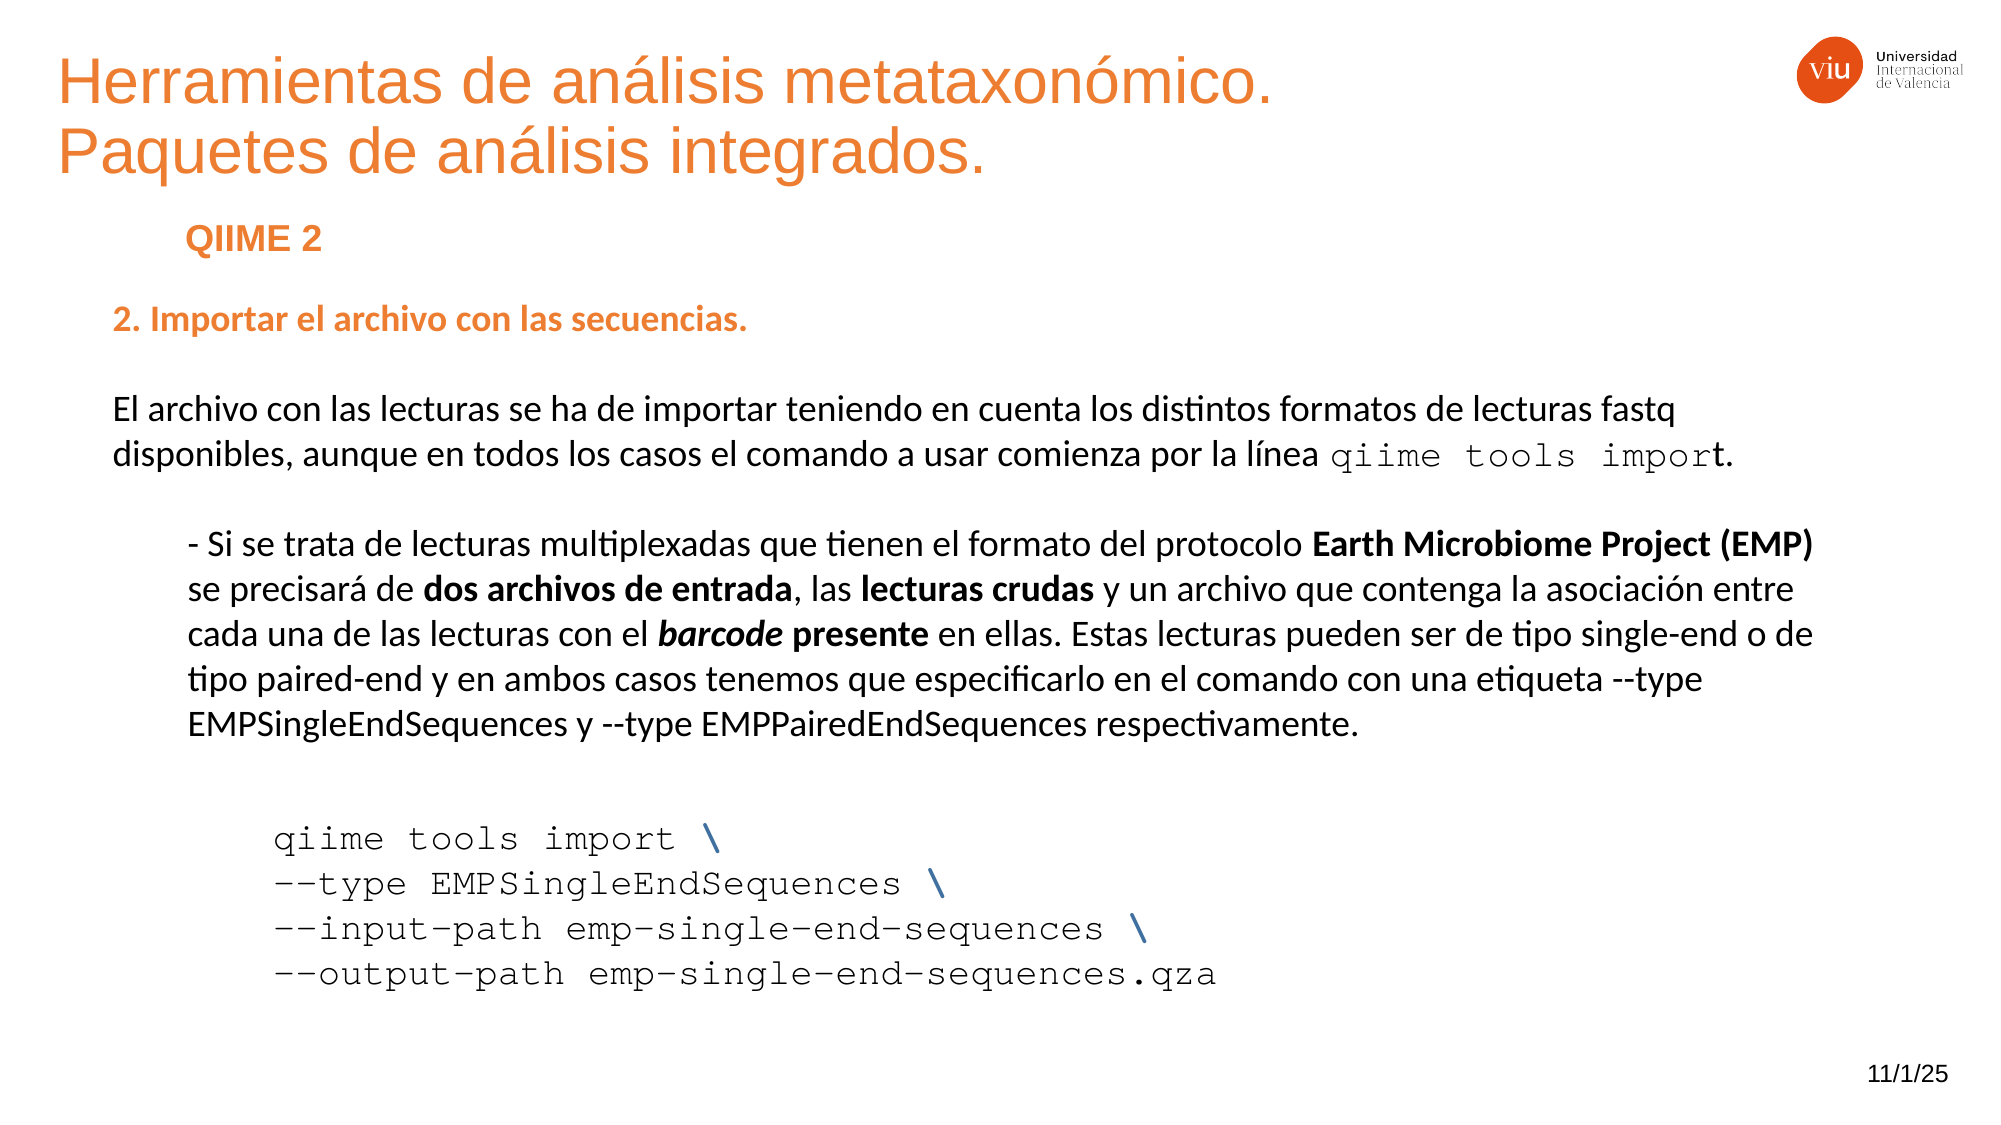

Herramientas de análisis metataxonómico. Paquetes de análisis integrados.
QIIME 2

2. Importar el archivo con las secuencias.

El archivo con las lecturas se ha de importar teniendo en cuenta los distintos formatos de lecturas fastq disponibles, aunque en todos los casos el comando a usar comienza por la línea qiime tools import.

- Si se trata de lecturas multiplexadas que tienen el formato del protocolo Earth Microbiome Project (EMP) se precisará de dos archivos de entrada, las lecturas crudas y un archivo que contenga la asociación entre cada una de las lecturas con el barcode presente en ellas. Estas lecturas pueden ser de tipo single-end o de tipo paired-end y en ambos casos tenemos que especificarlo en el comando con una etiqueta --type EMPSingleEndSequences y --type EMPPairedEndSequences respectivamente.
qiime tools import \
--type EMPSingleEndSequences \
--input-path emp-single-end-sequences \
--output-path emp-single-end-sequences.qza